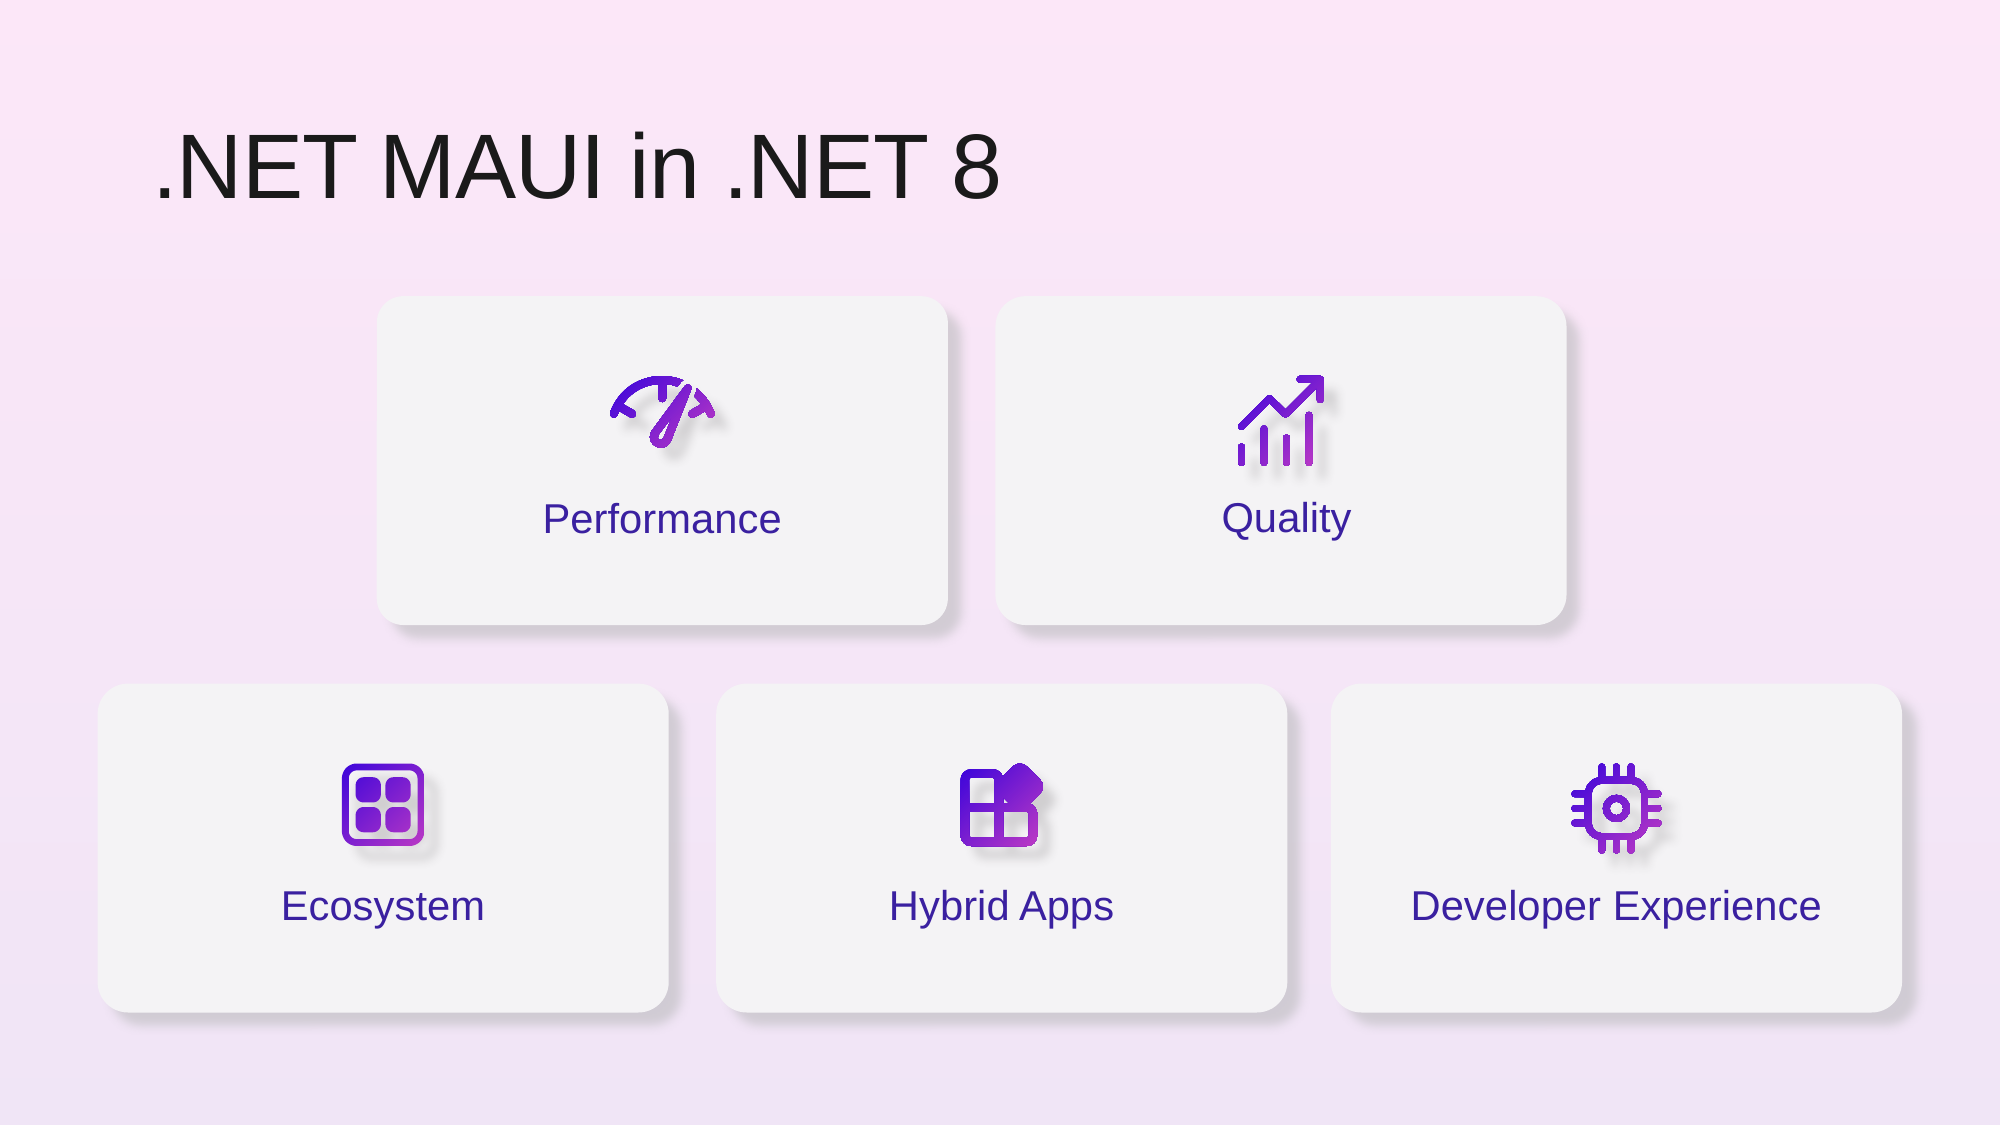

# .NET MAUI in .NET 8
Performance

 Quality

Ecosystem

Hybrid Apps

Developer Experience